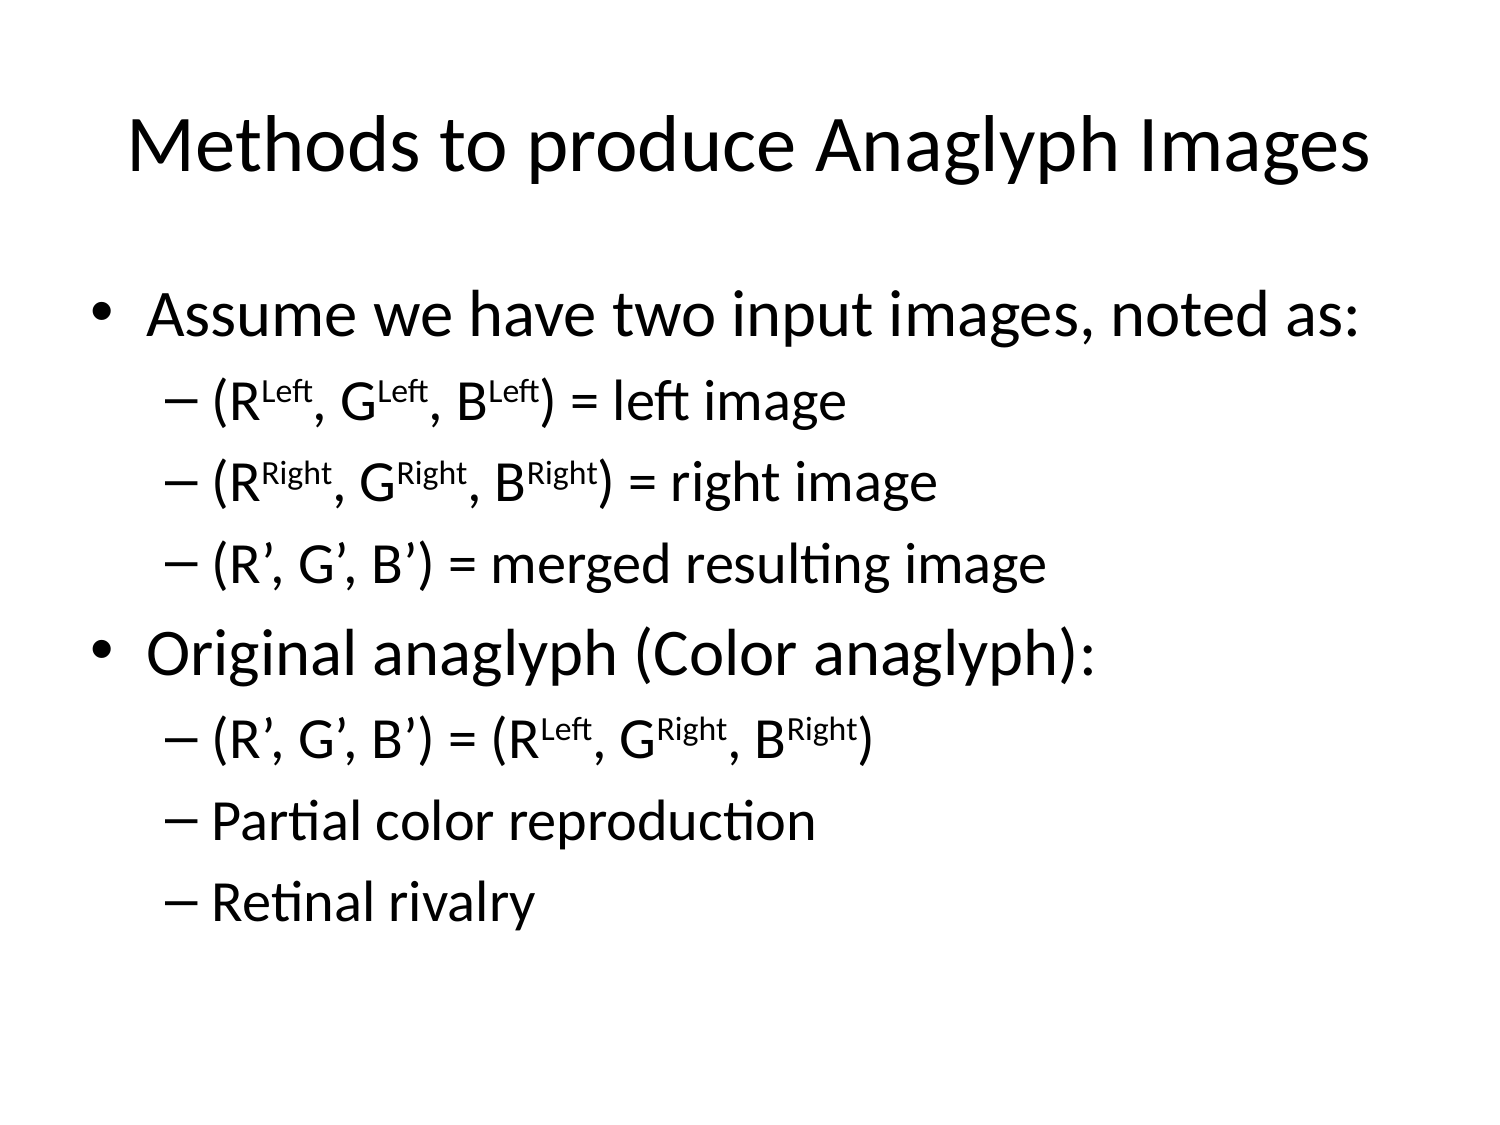

# Methods to produce Anaglyph Images
Assume we have two input images, noted as:
(RLeft, GLeft, BLeft) = left image
(RRight, GRight, BRight) = right image
(R’, G’, B’) = merged resulting image
Original anaglyph (Color anaglyph):
(R’, G’, B’) = (RLeft, GRight, BRight)
Partial color reproduction
Retinal rivalry